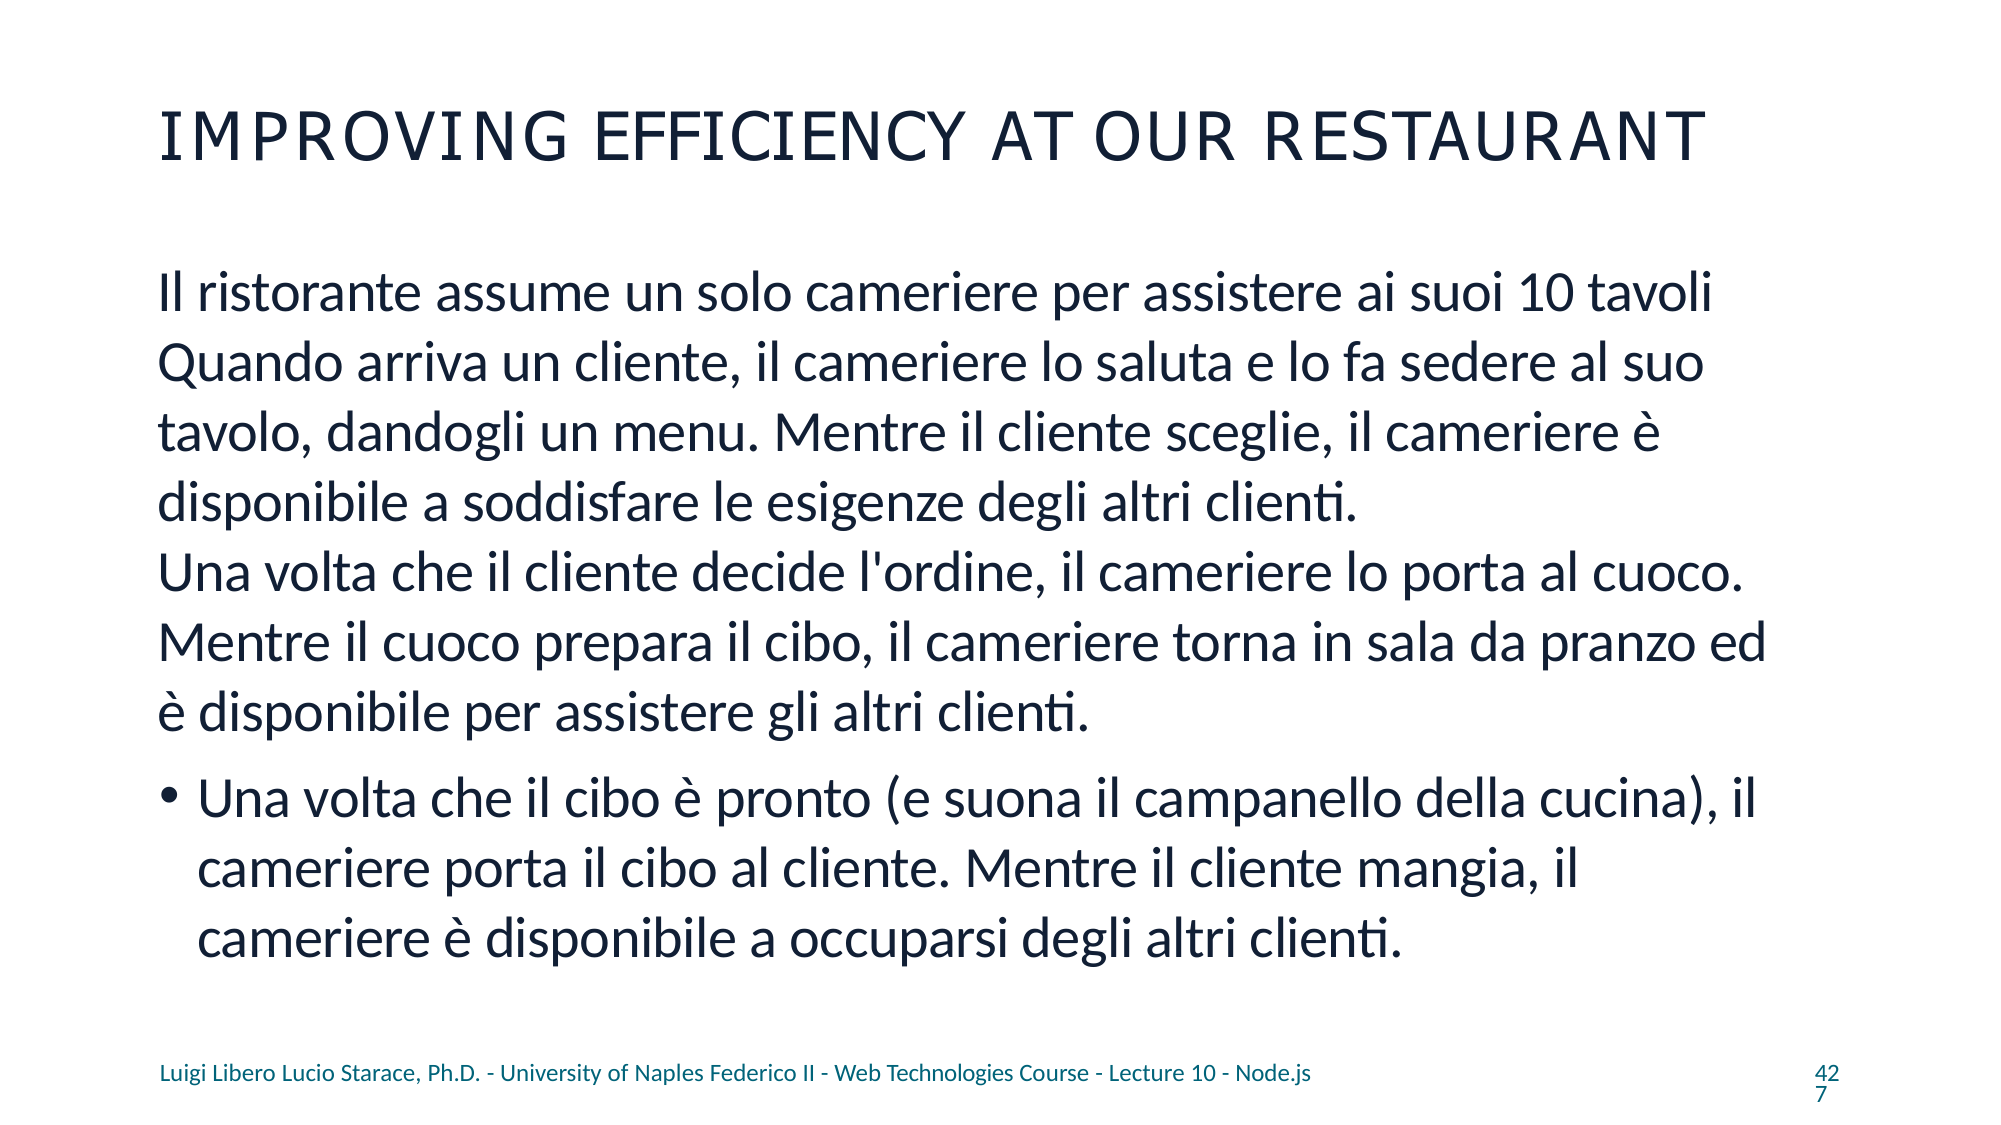

# IMPROVING EFFICIENCY AT OUR RESTAURANT
Il ristorante assume un solo cameriere per assistere ai suoi 10 tavoli
Quando arriva un cliente, il cameriere lo saluta e lo fa sedere al suo tavolo, dandogli un menu. Mentre il cliente sceglie, il cameriere è disponibile a soddisfare le esigenze degli altri clienti.
Una volta che il cliente decide l'ordine, il cameriere lo porta al cuoco. Mentre il cuoco prepara il cibo, il cameriere torna in sala da pranzo ed è disponibile per assistere gli altri clienti.
Una volta che il cibo è pronto (e suona il campanello della cucina), il cameriere porta il cibo al cliente. Mentre il cliente mangia, il cameriere è disponibile a occuparsi degli altri clienti.
Luigi Libero Lucio Starace, Ph.D. - University of Naples Federico II - Web Technologies Course - Lecture 10 - Node.js
427